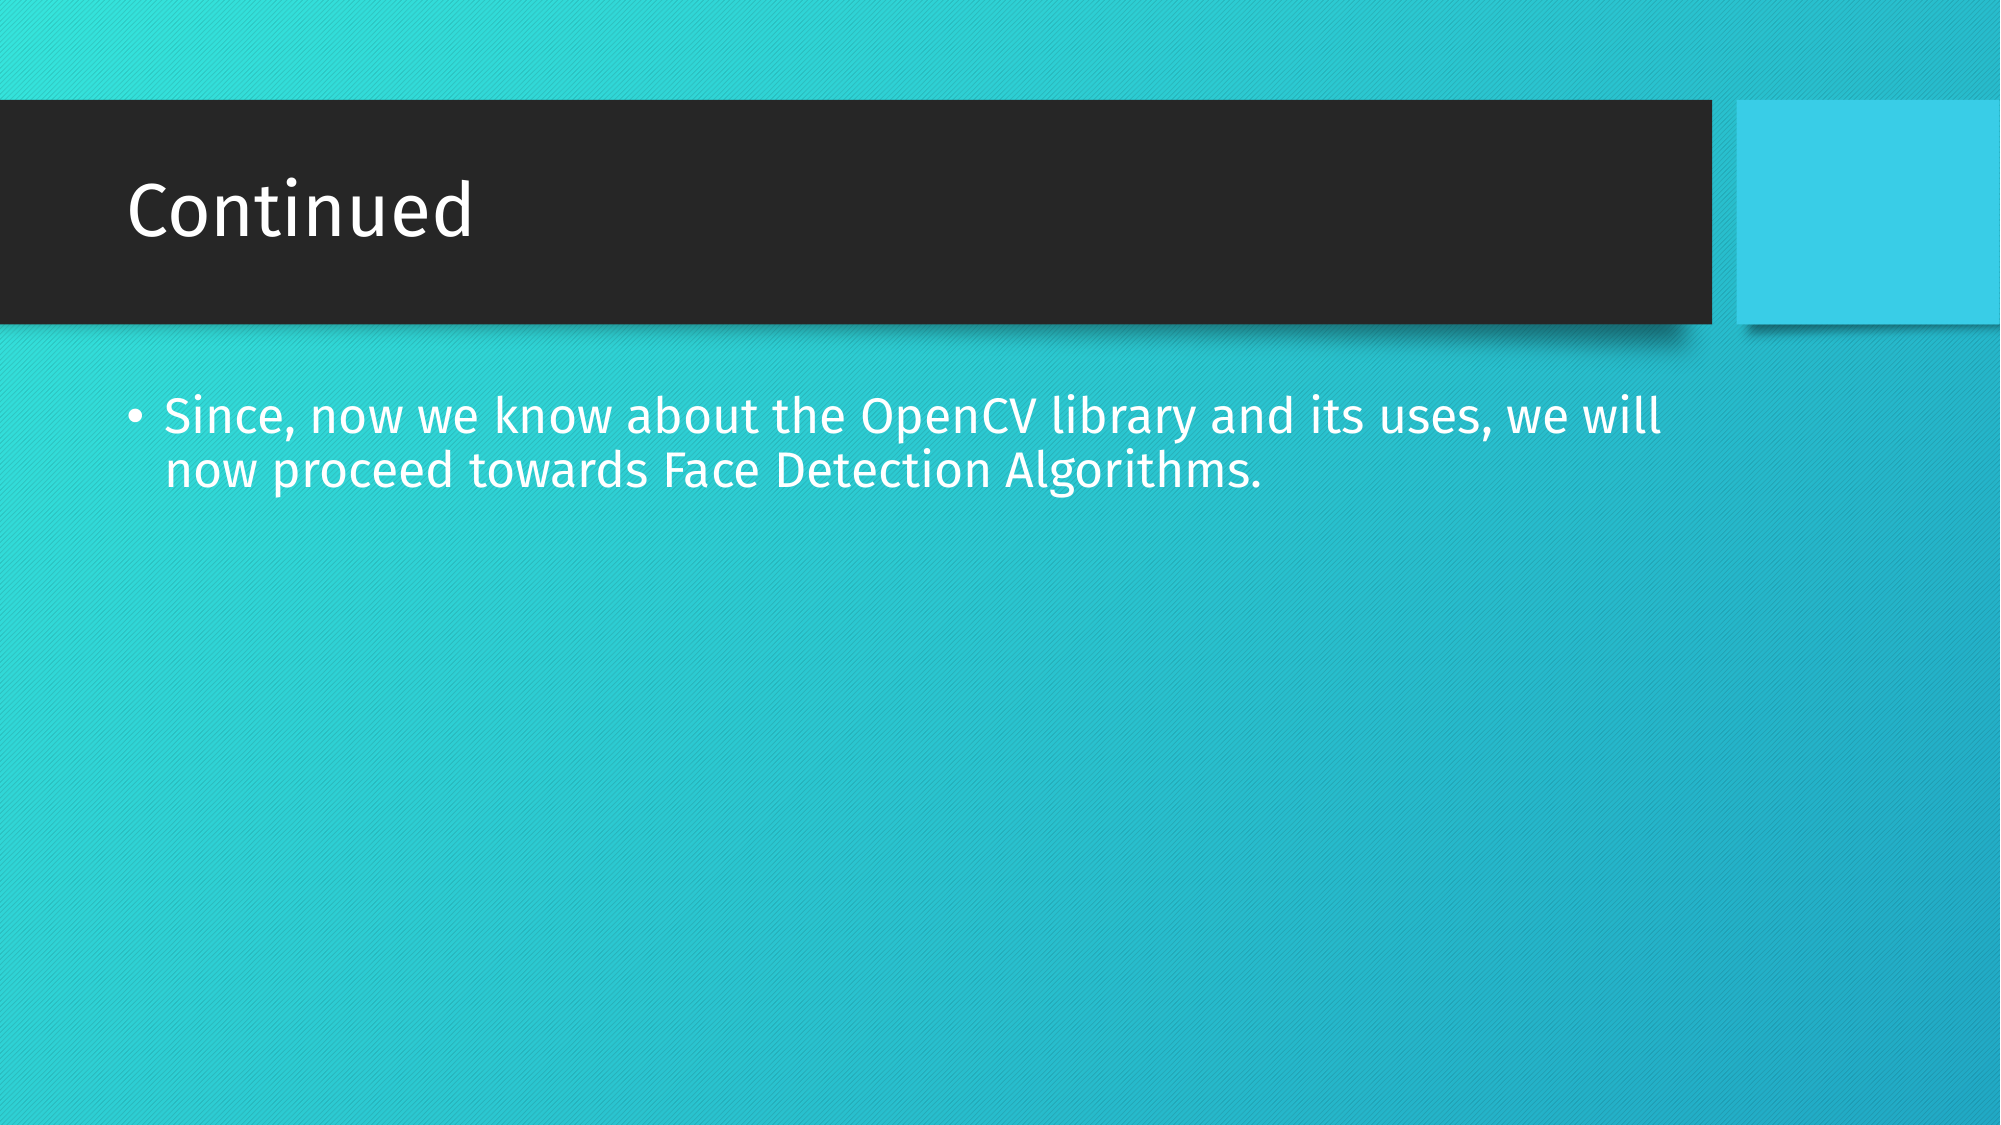

# Continued
Since, now we know about the OpenCV library and its uses, we will now proceed towards Face Detection Algorithms.